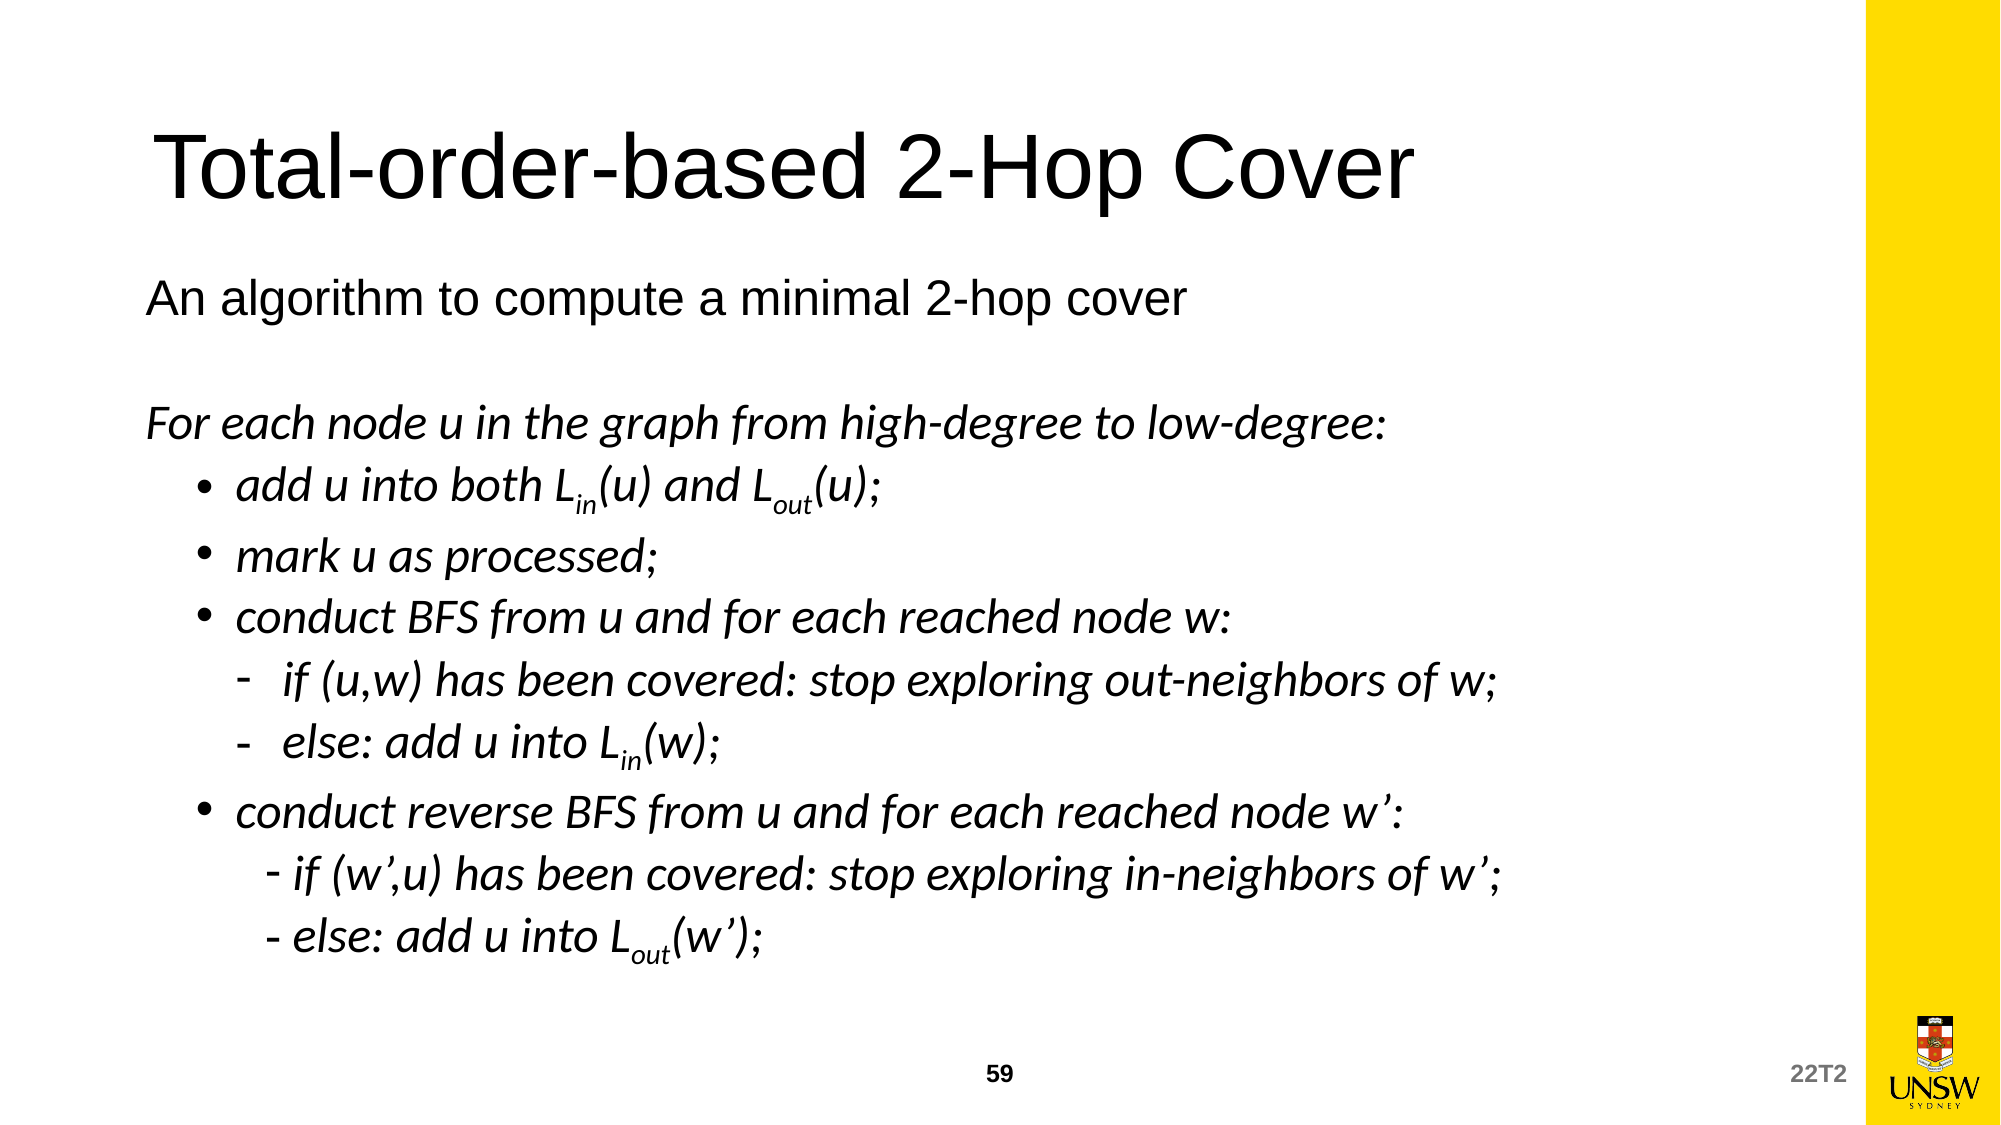

# Total-order-based 2-Hop Cover
An algorithm to compute a minimal 2-hop cover

For each node u in the graph from high-degree to low-degree:
  add u into both Lin(u) and Lout(u);
  mark u as processed;
  conduct BFS from u and for each reached node w:
 if (u,w) has been covered: stop exploring out-neighbors of w;
 else: add u into Lin(w);
  conduct reverse BFS from u and for each reached node w’:
 if (w’,u) has been covered: stop exploring in-neighbors of w’;
 else: add u into Lout(w’);
59
22T2